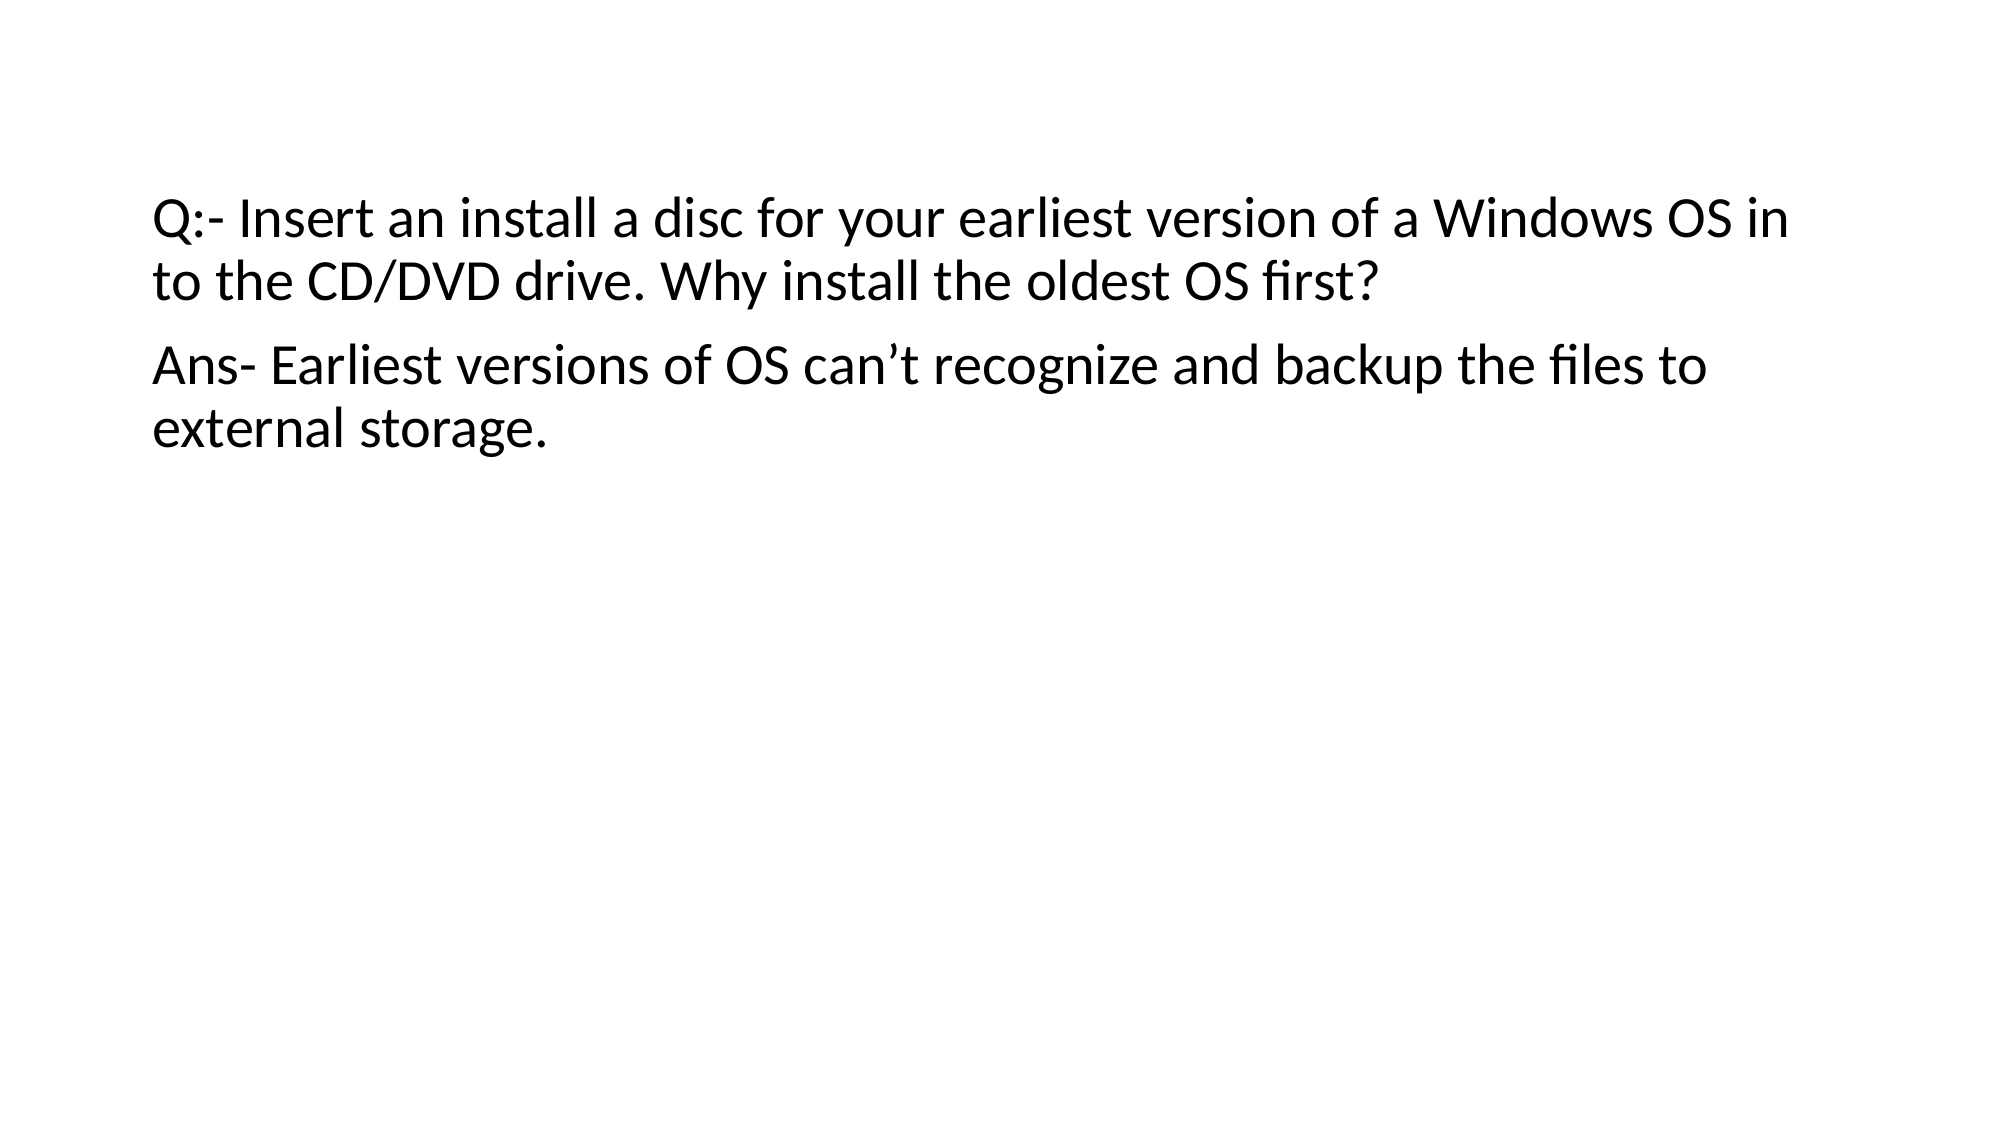

#
Q:- Insert an install a disc for your earliest version of a Windows OS in to the CD/DVD drive. Why install the oldest OS first?
Ans- Earliest versions of OS can’t recognize and backup the files to external storage.